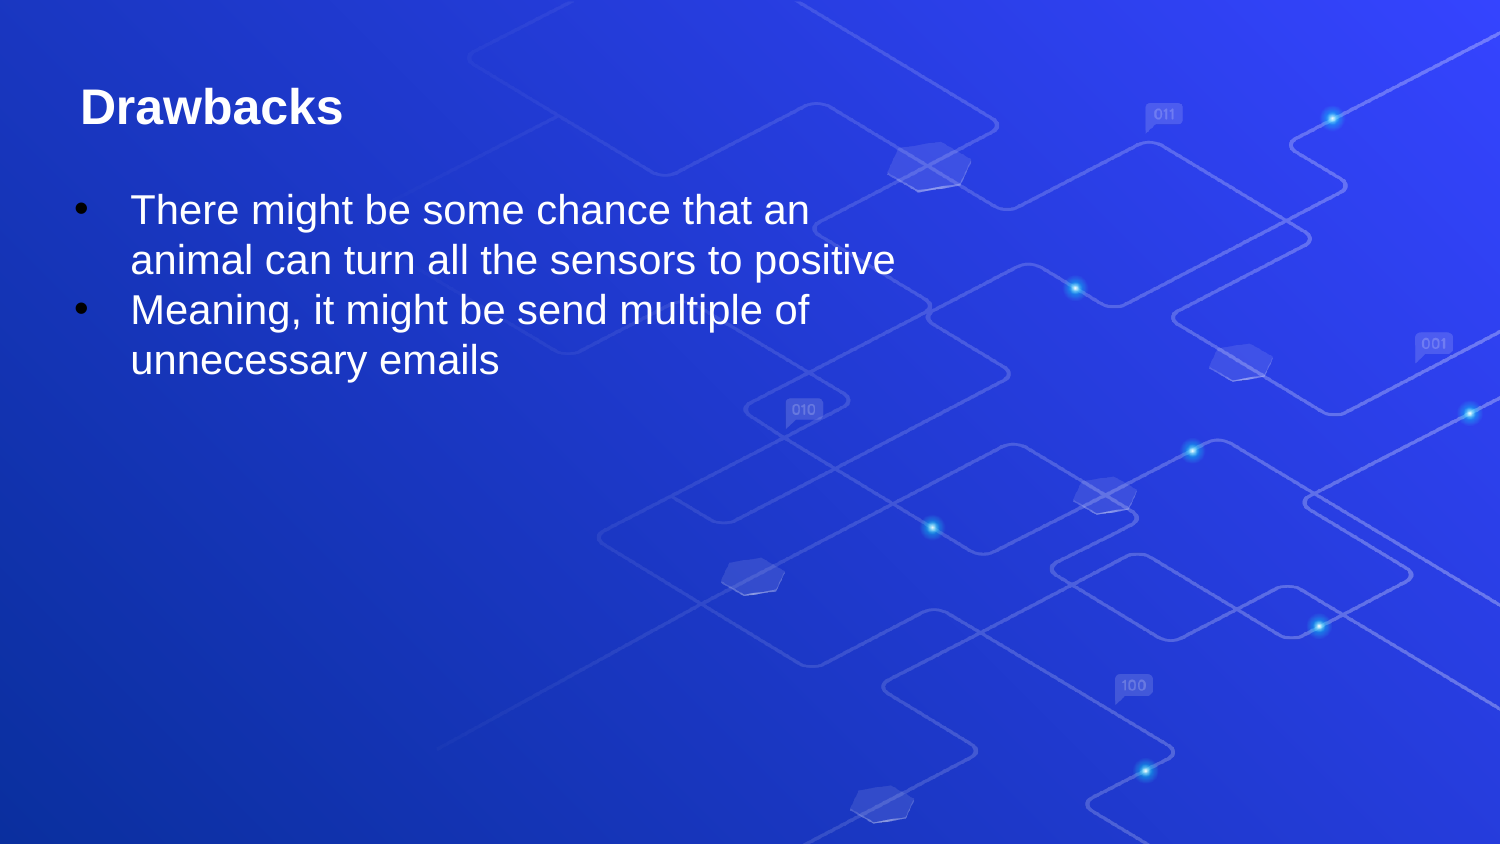

Drawbacks
There might be some chance that an animal can turn all the sensors to positive
Meaning, it might be send multiple of unnecessary emails